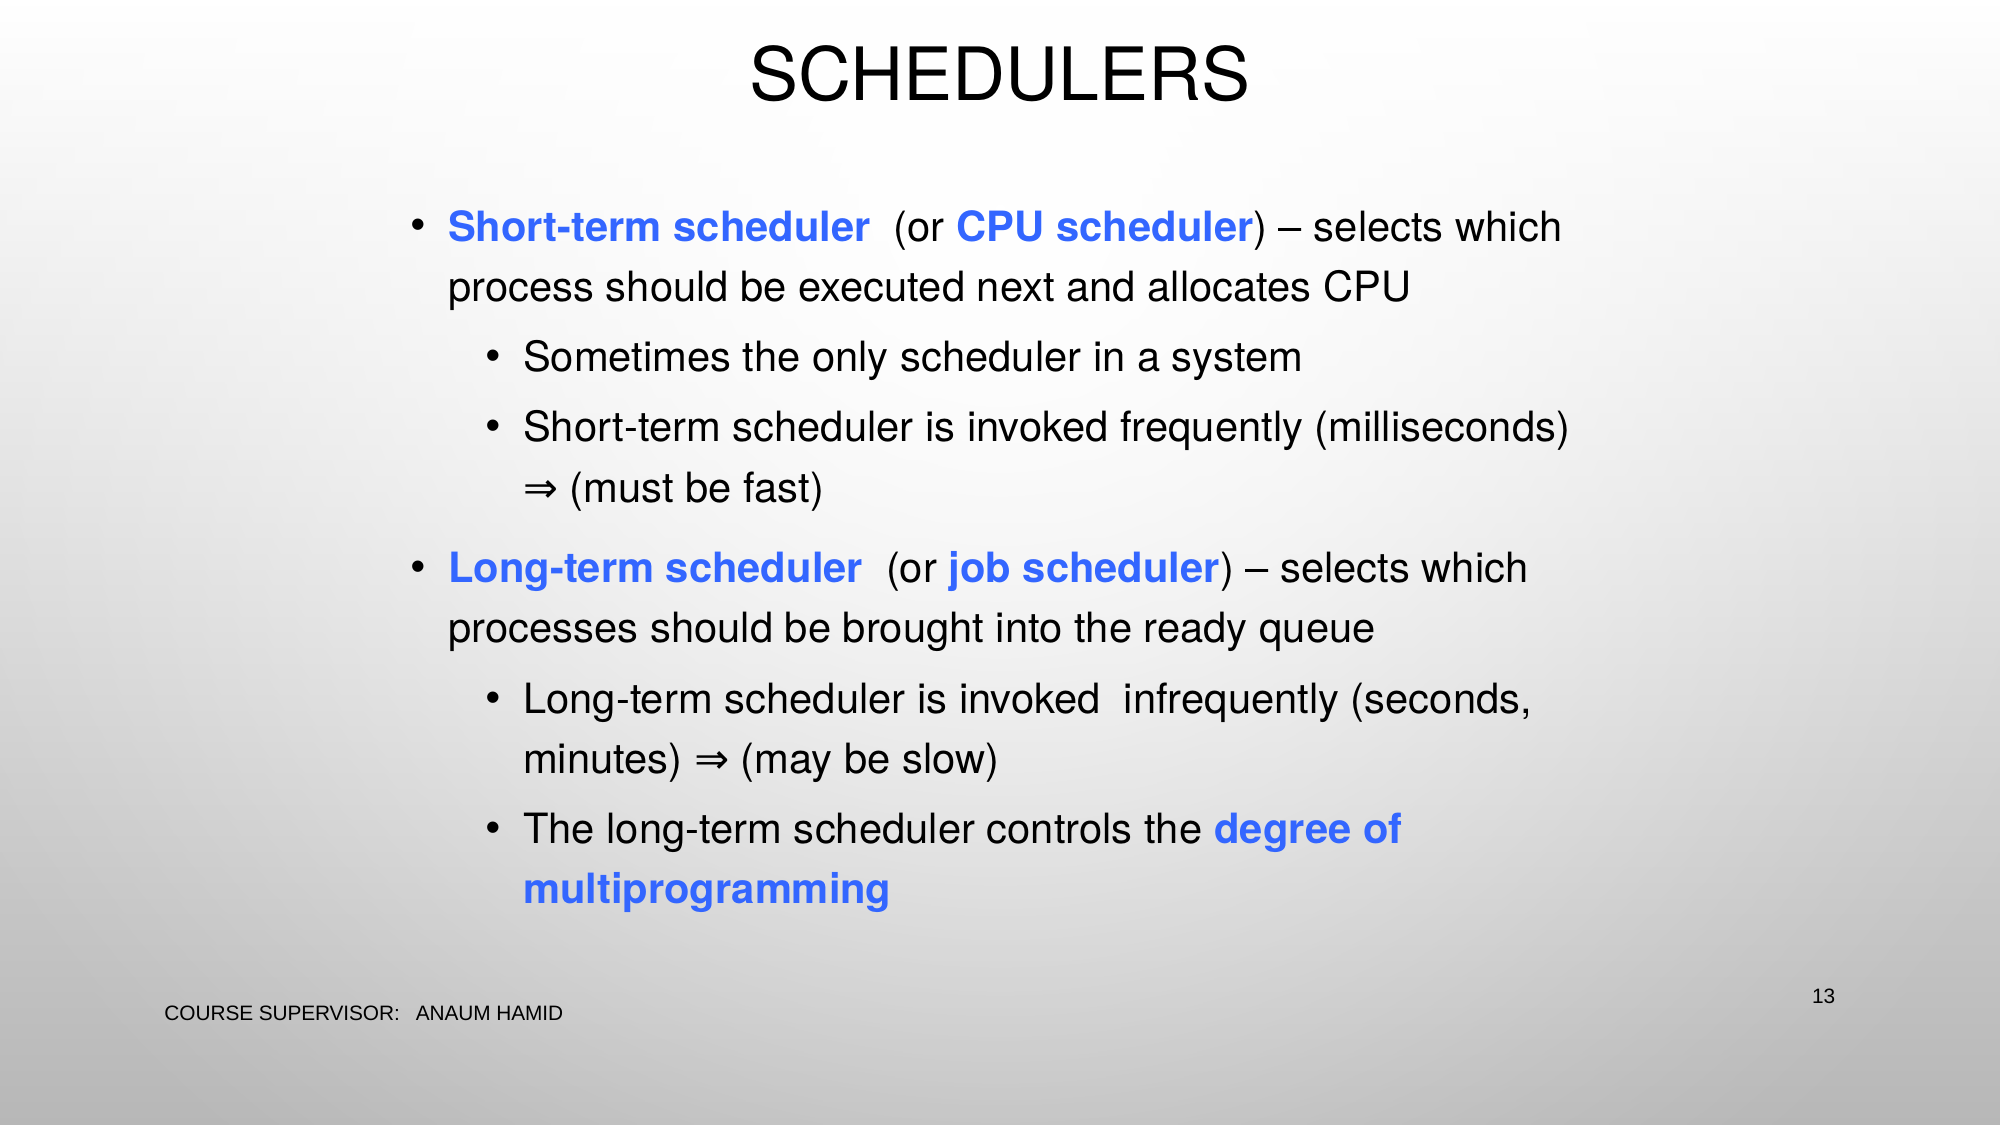

# SCHEDULERS
Short-term scheduler  (or CPU scheduler) – selects which process should be executed next and allocates CPU
Sometimes the only scheduler in a system
Short-term scheduler is invoked frequently (milliseconds) ⇒ (must be fast)
Long-term scheduler  (or job scheduler) – selects which processes should be brought into the ready queue
Long-term scheduler is invoked  infrequently (seconds, minutes) ⇒ (may be slow)
The long-term scheduler controls the degree of multiprogramming

13
COURSE SUPERVISOR:   ANAUM HAMID